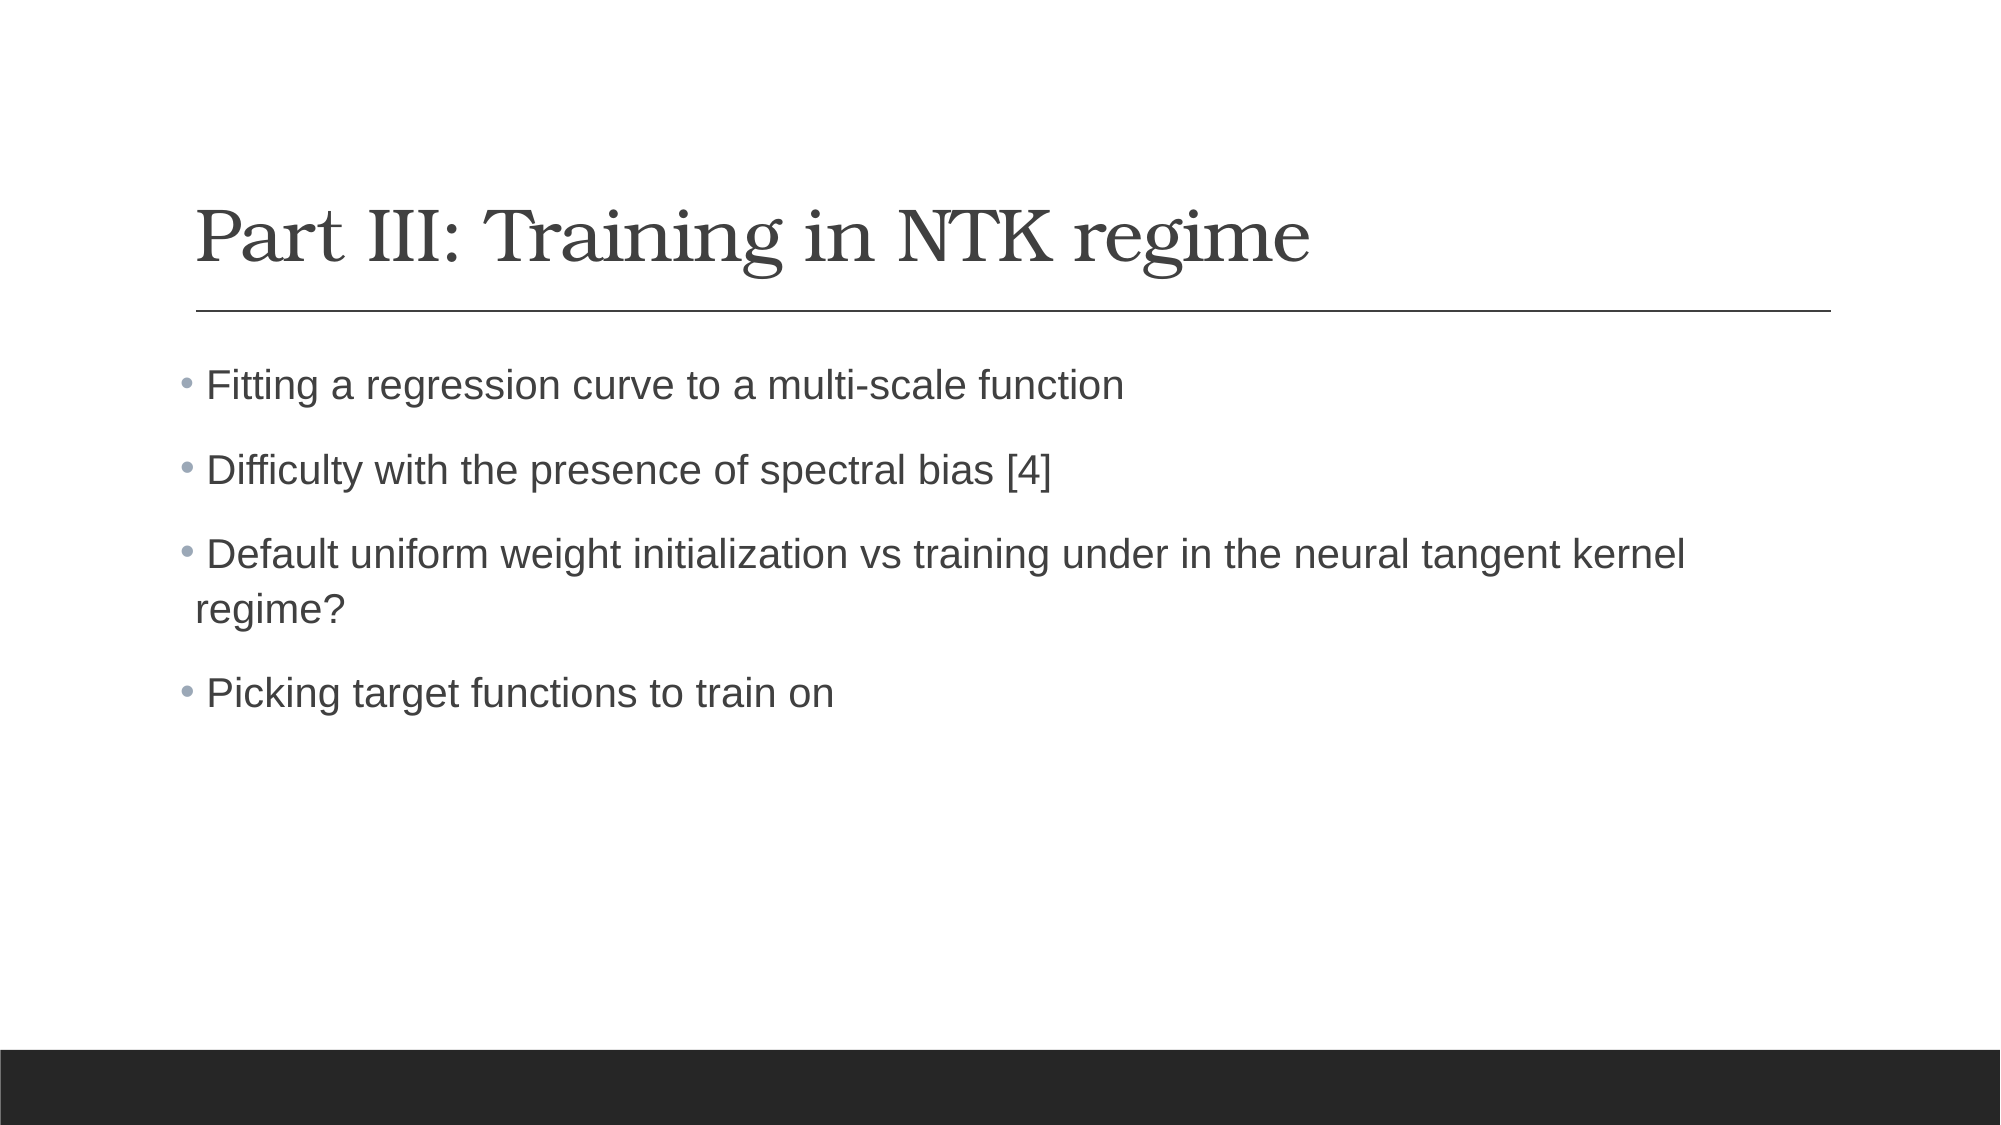

# Part III: Training in NTK regime
 Fitting a regression curve to a multi-scale function
 Difficulty with the presence of spectral bias [4]
 Default uniform weight initialization vs training under in the neural tangent kernel regime?
 Picking target functions to train on